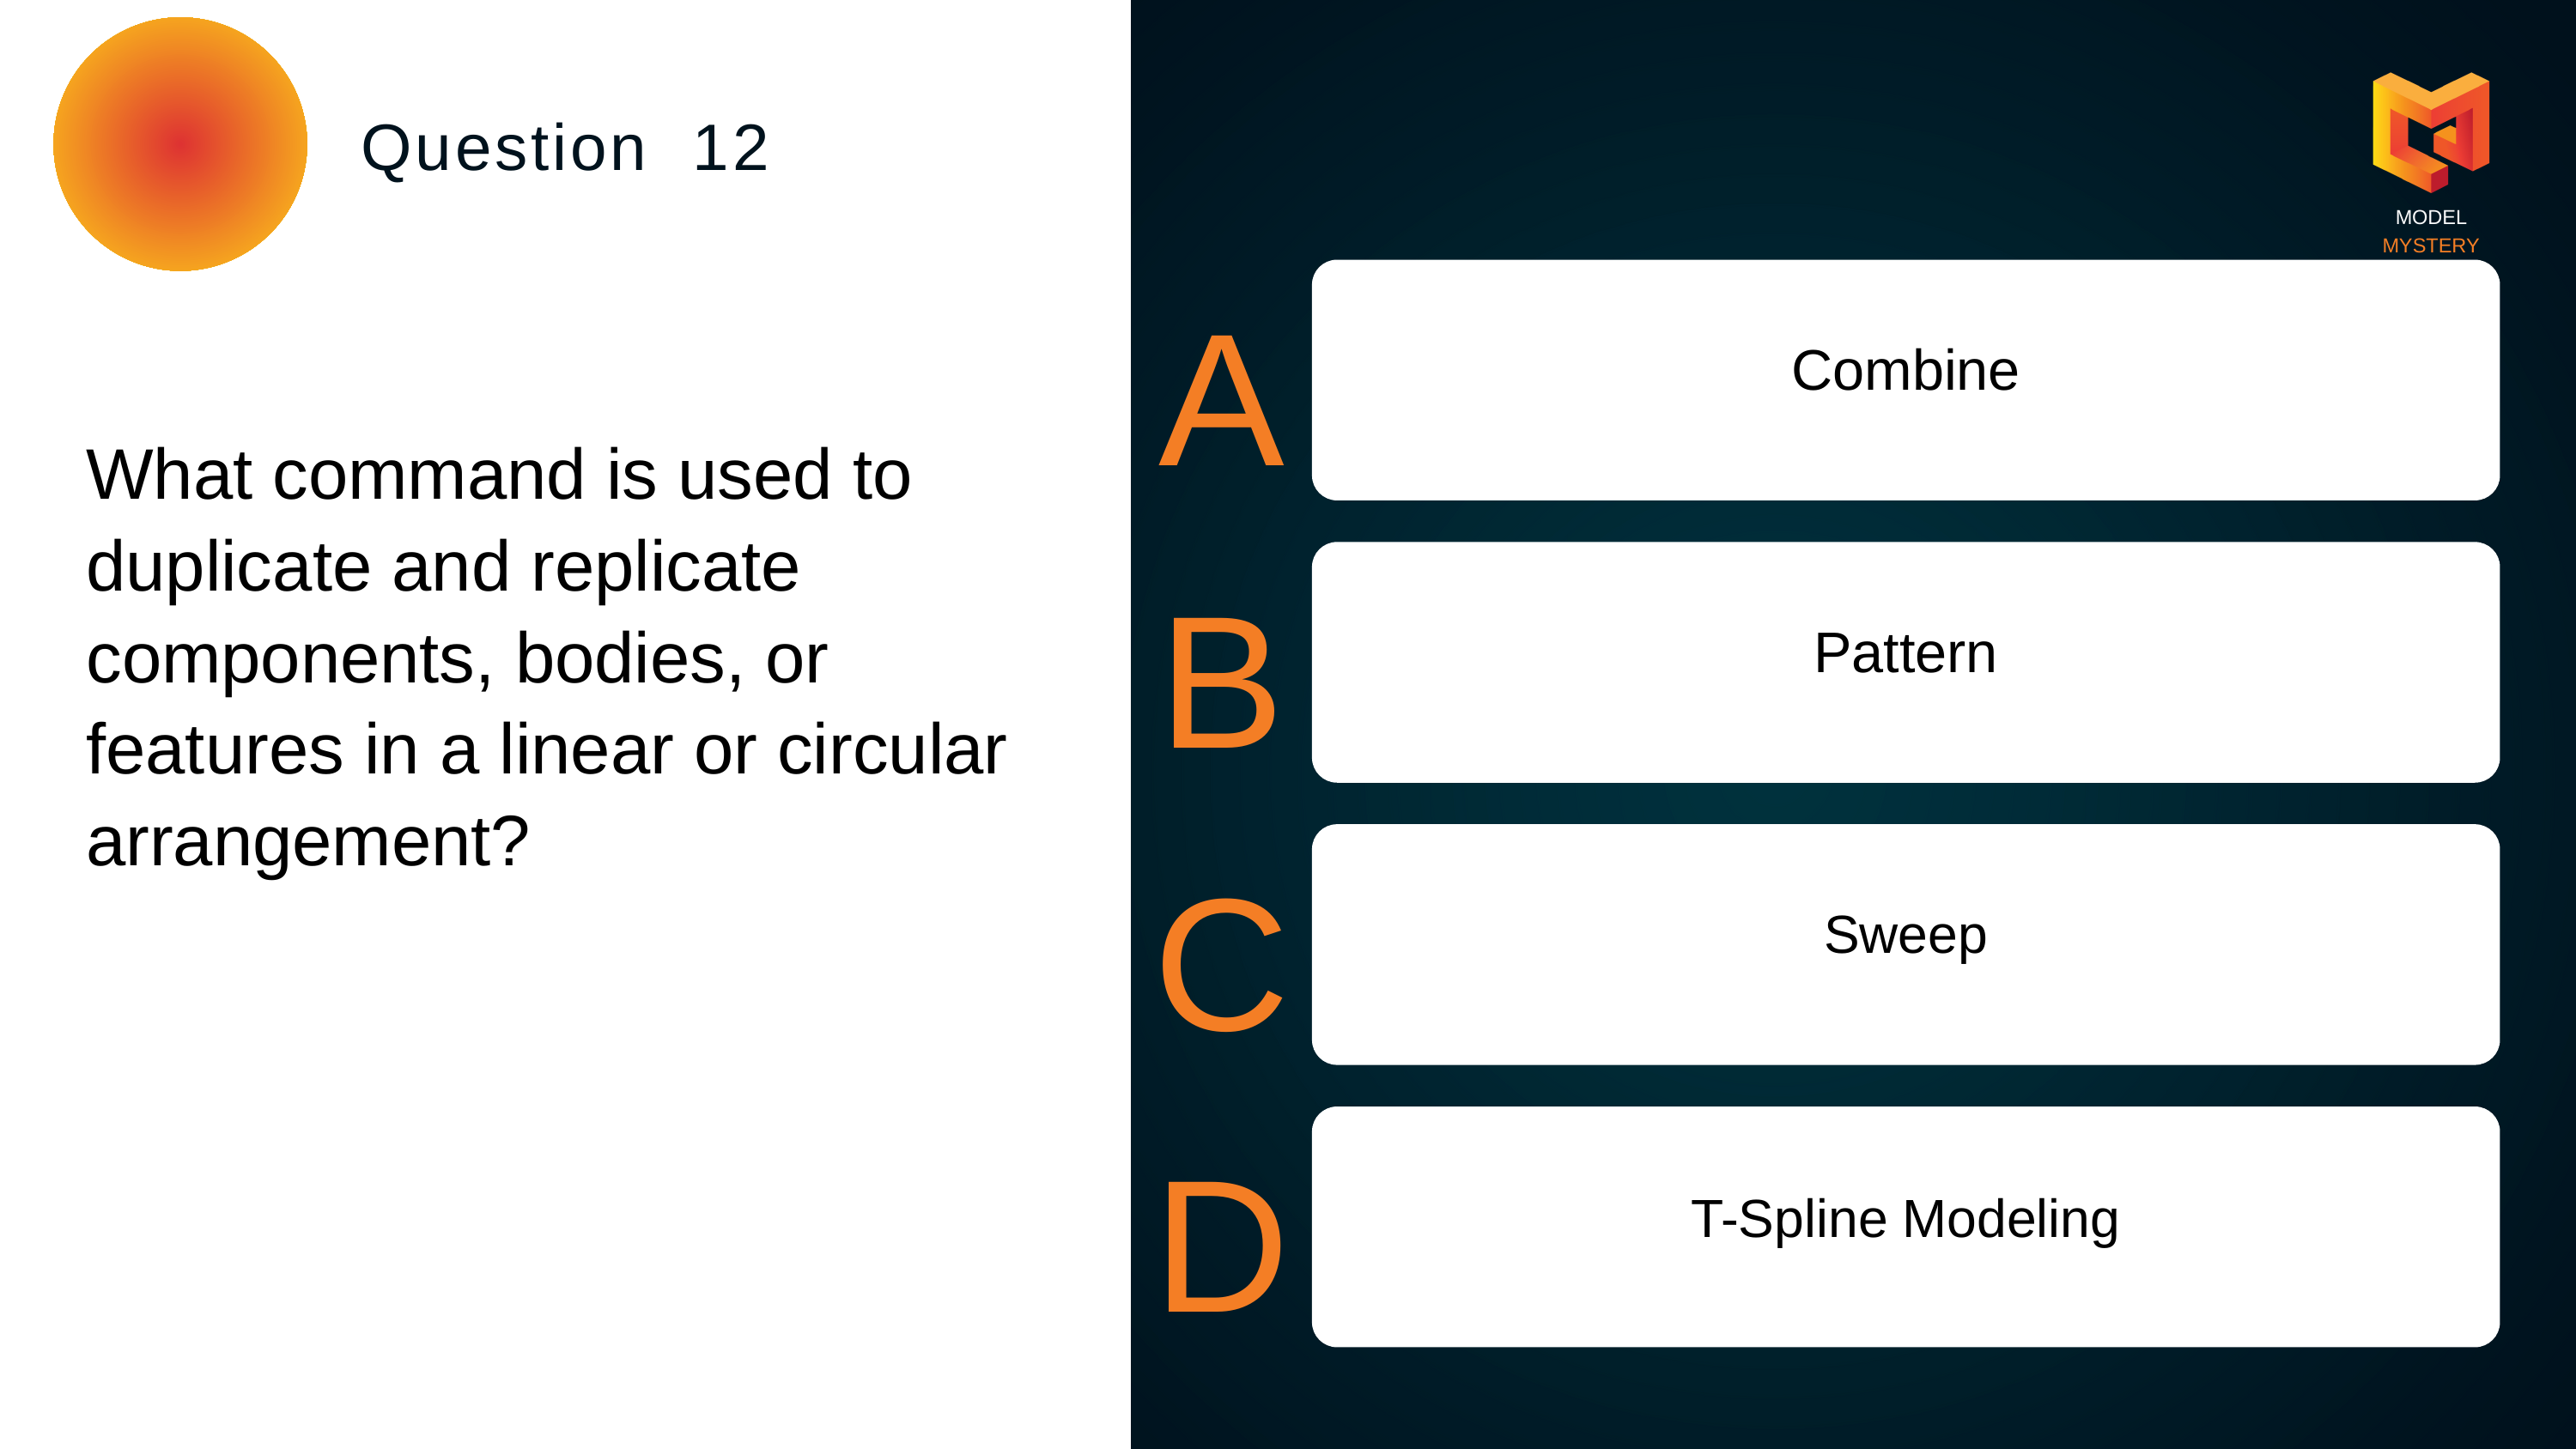

MODEL MYSTERY
Question  12
A

Combine
What command is used to duplicate and replicate components, bodies, or features in a linear or circular arrangement?
B

Pattern
C

Sweep
D

T-Spline Modeling